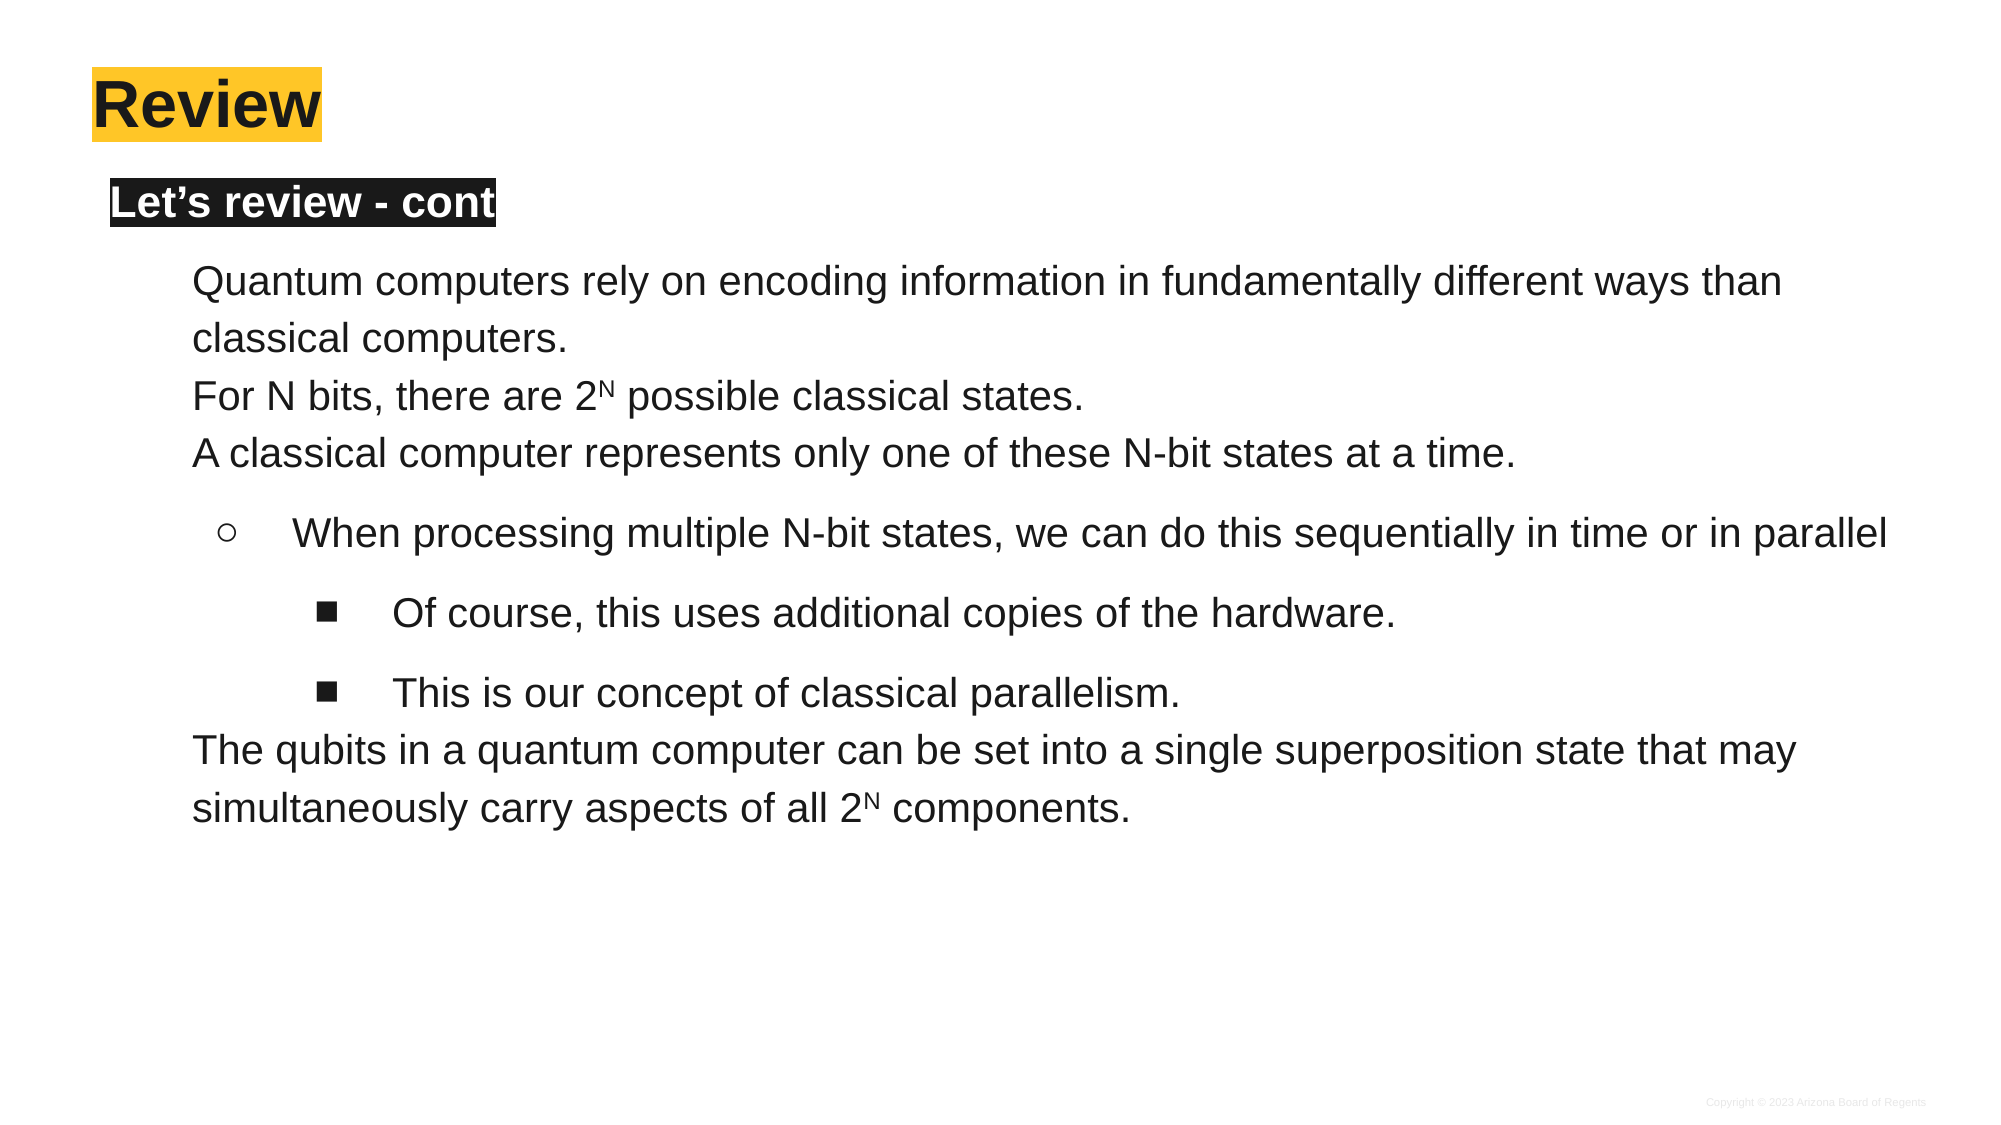

# Review
Let’s review - cont
Quantum computers rely on encoding information in fundamentally different ways than classical computers.
For N bits, there are 2N possible classical states.
A classical computer represents only one of these N-bit states at a time.
When processing multiple N-bit states, we can do this sequentially in time or in parallel
Of course, this uses additional copies of the hardware.
This is our concept of classical parallelism.
The qubits in a quantum computer can be set into a single superposition state that may simultaneously carry aspects of all 2N components.